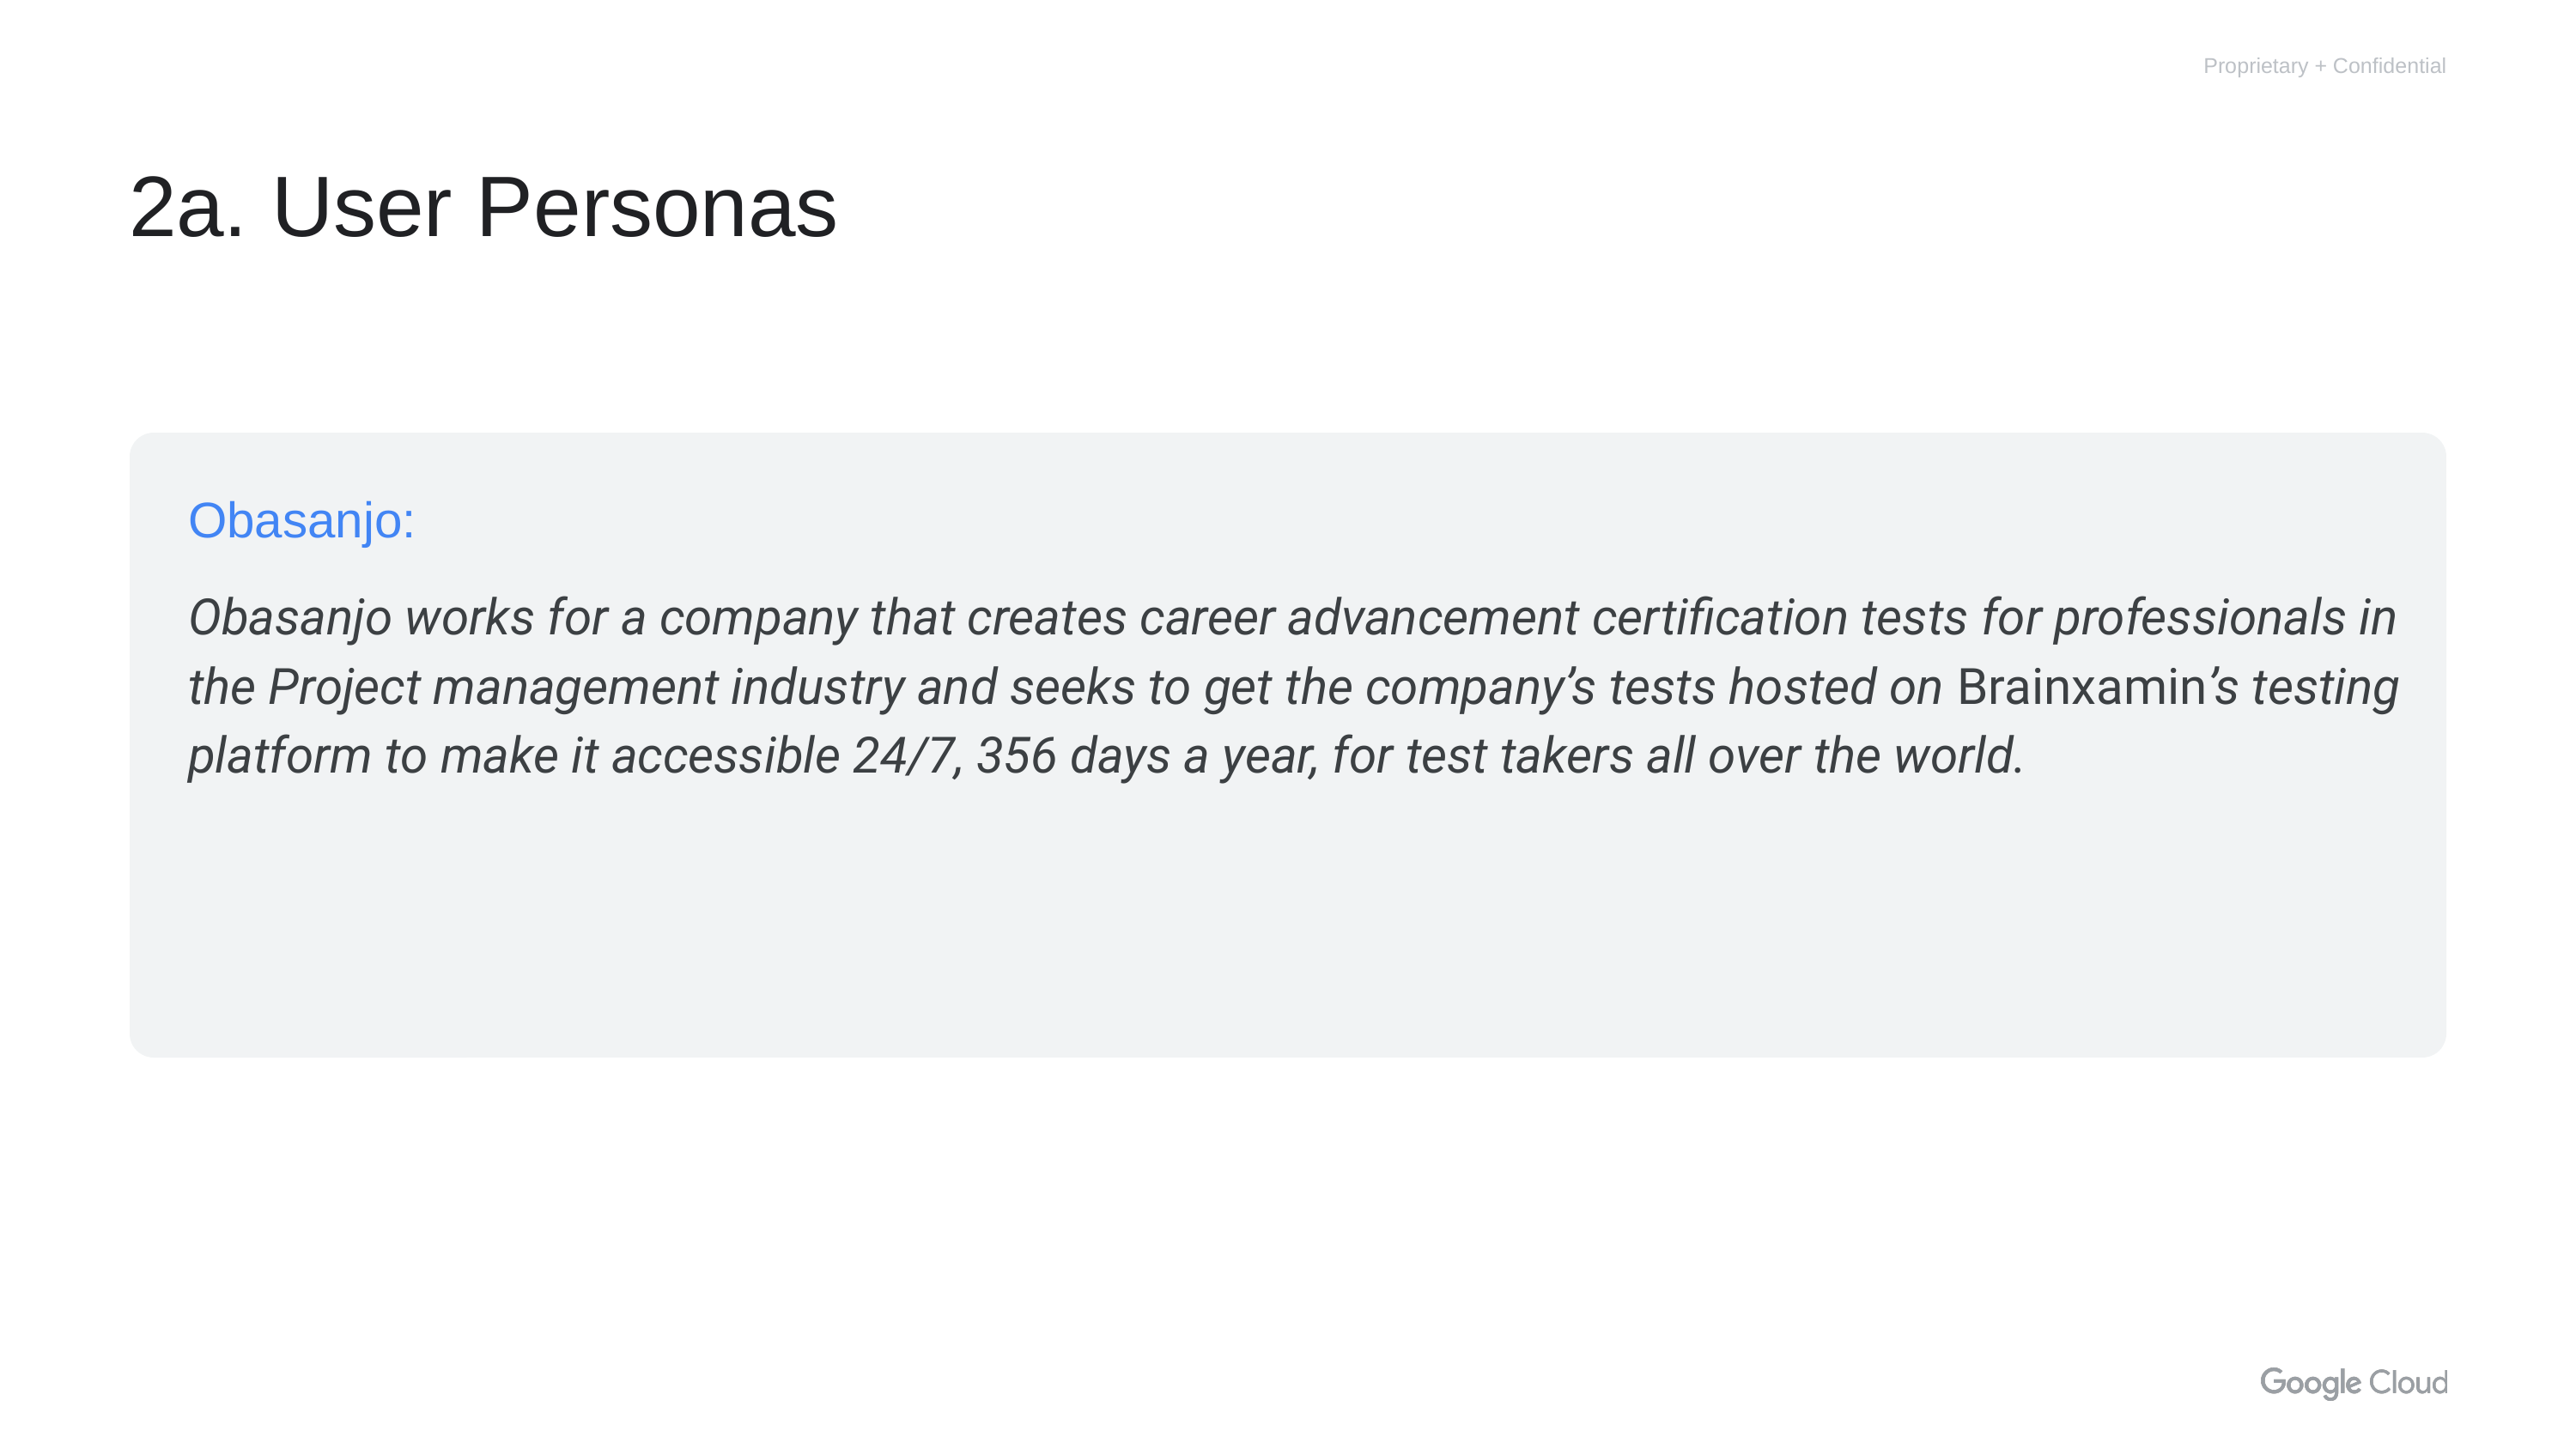

# 2a. User Personas
Obasanjo:
Obasanjo works for a company that creates career advancement certification tests for professionals in the Project management industry and seeks to get the company’s tests hosted on Brainxamin’s testing platform to make it accessible 24/7, 356 days a year, for test takers all over the world.